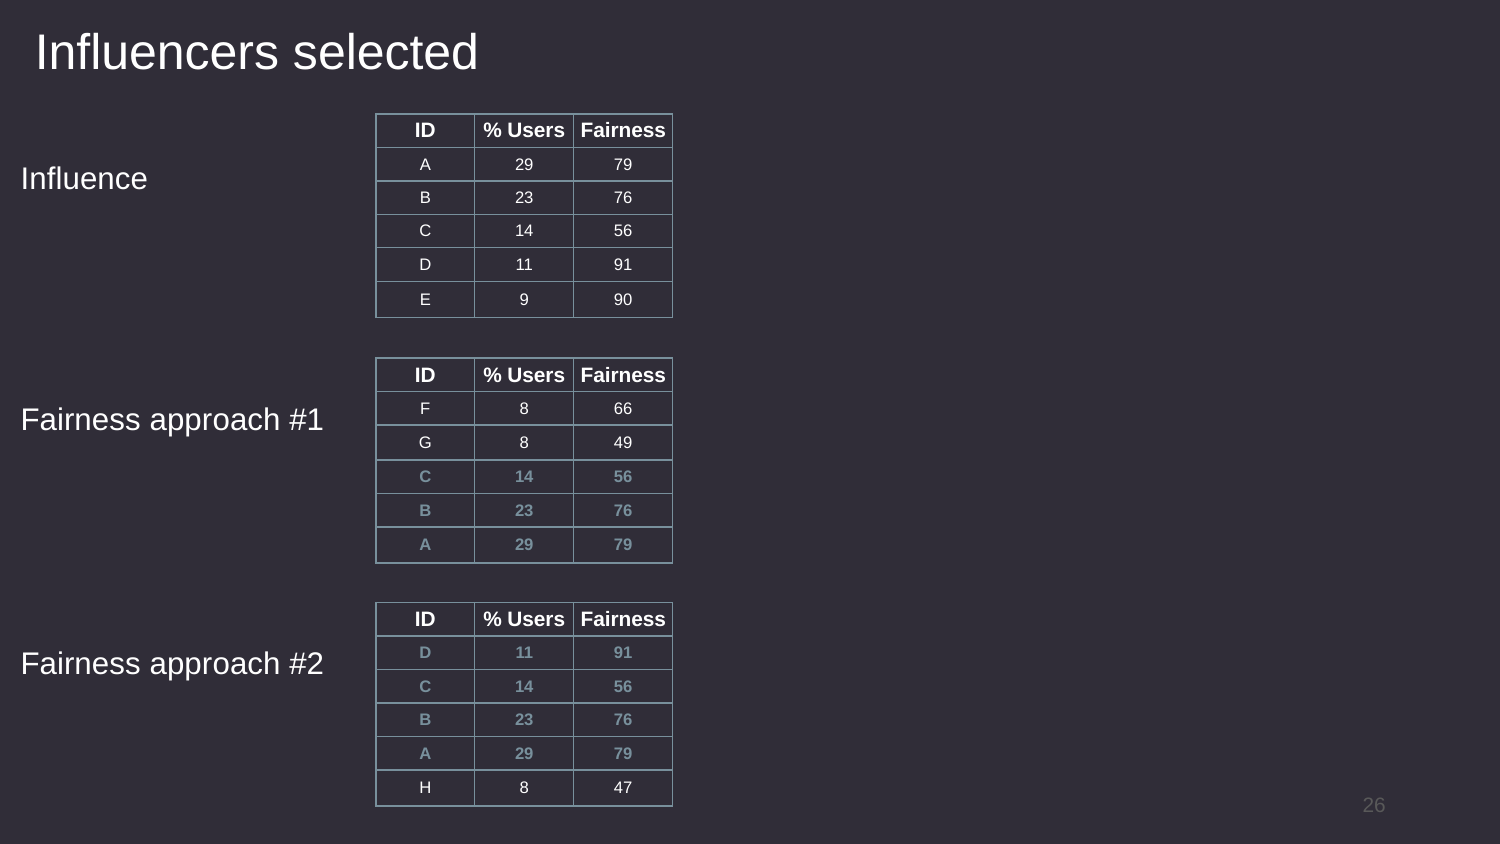

Influencers selected
| ID | % Users | Fairness |
| --- | --- | --- |
| A | 29 | 79 |
| B | 23 | 76 |
| C | 14 | 56 |
| D | 11 | 91 |
| E | 9 | 90 |
Influence
| ID | % Users | Fairness |
| --- | --- | --- |
| F | 8 | 66 |
| G | 8 | 49 |
| C | 14 | 56 |
| B | 23 | 76 |
| A | 29 | 79 |
Fairness approach #1
| ID | % Users | Fairness |
| --- | --- | --- |
| D | 11 | 91 |
| C | 14 | 56 |
| B | 23 | 76 |
| A | 29 | 79 |
| H | 8 | 47 |
Fairness approach #2
26